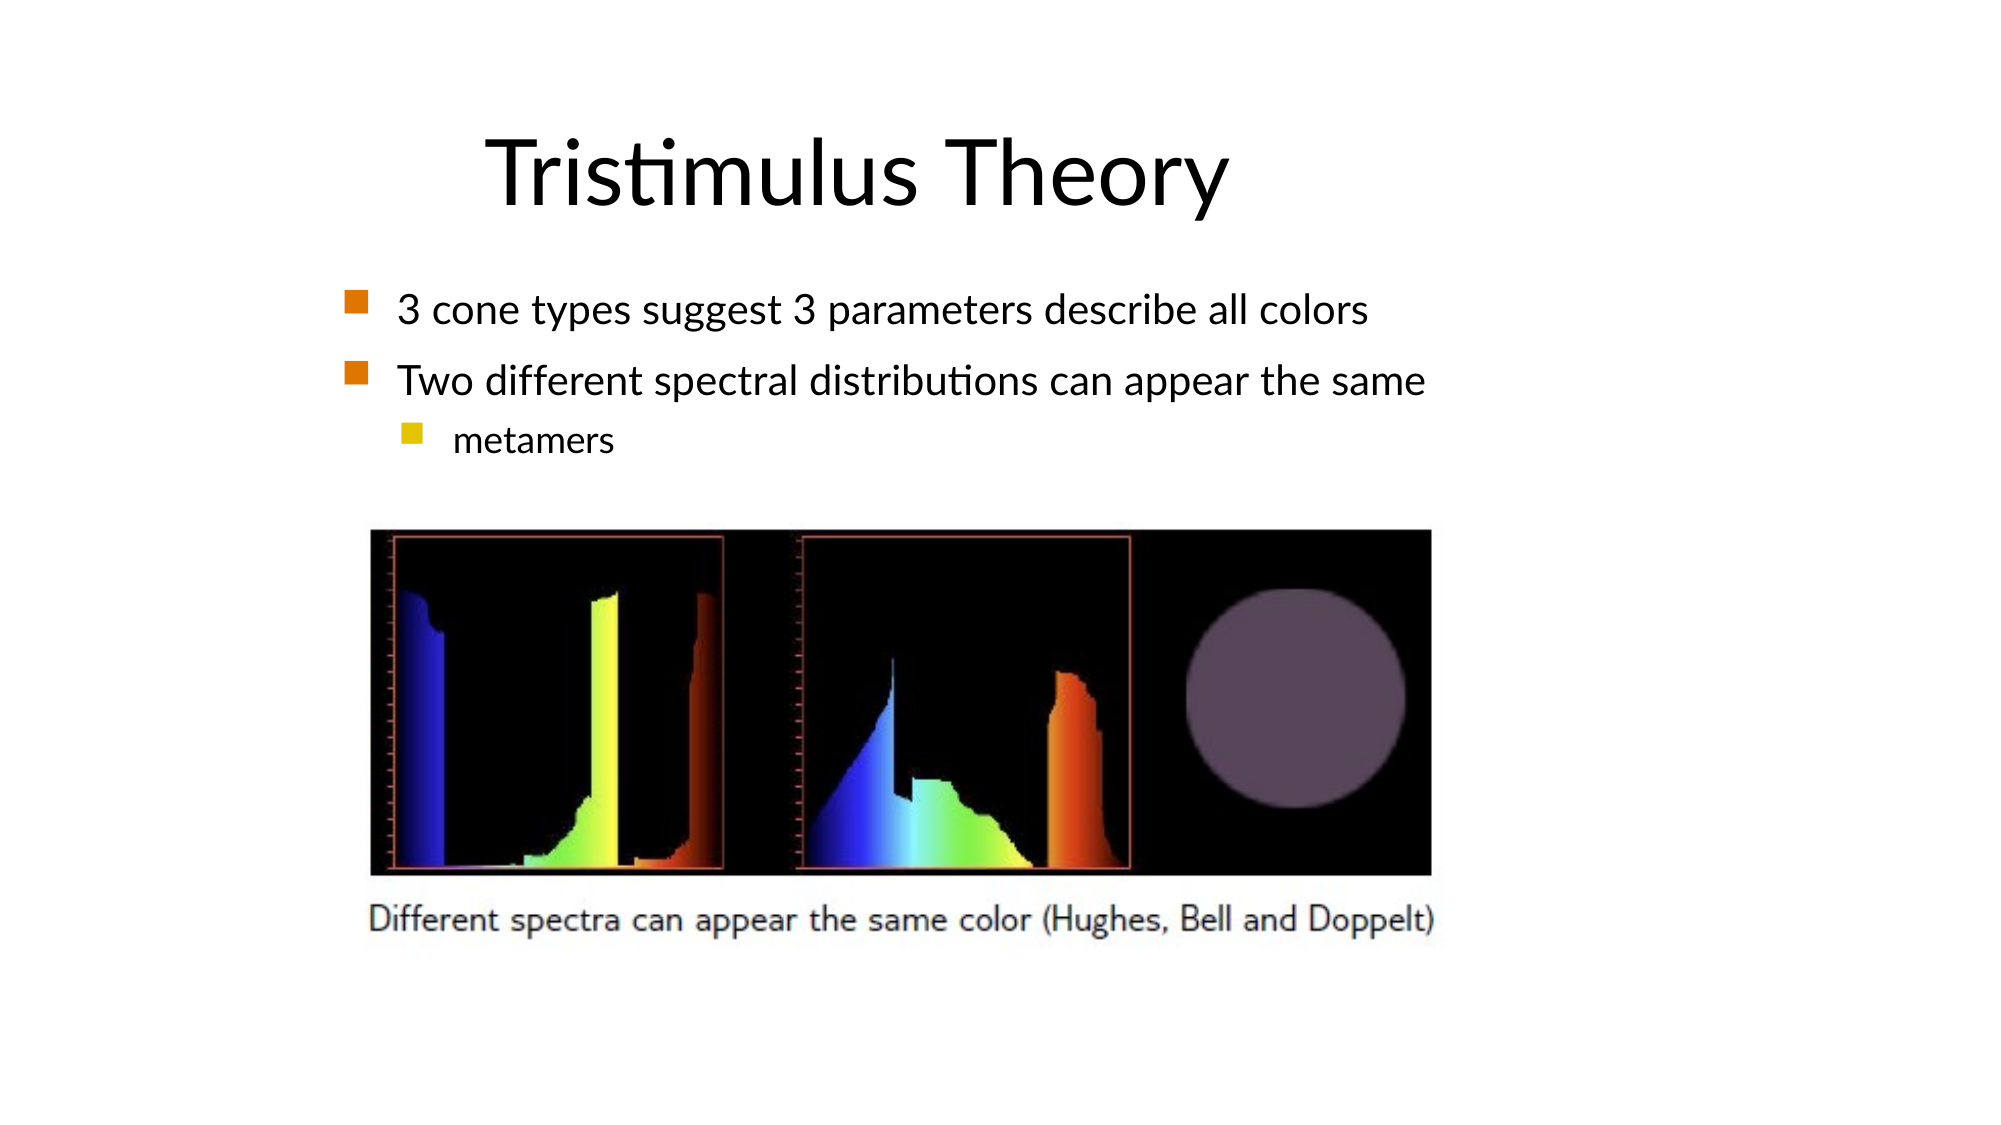

# Tristimulus Theory
3 cone types suggest 3 parameters describe all colors
Two different spectral distributions can appear the same
metamers